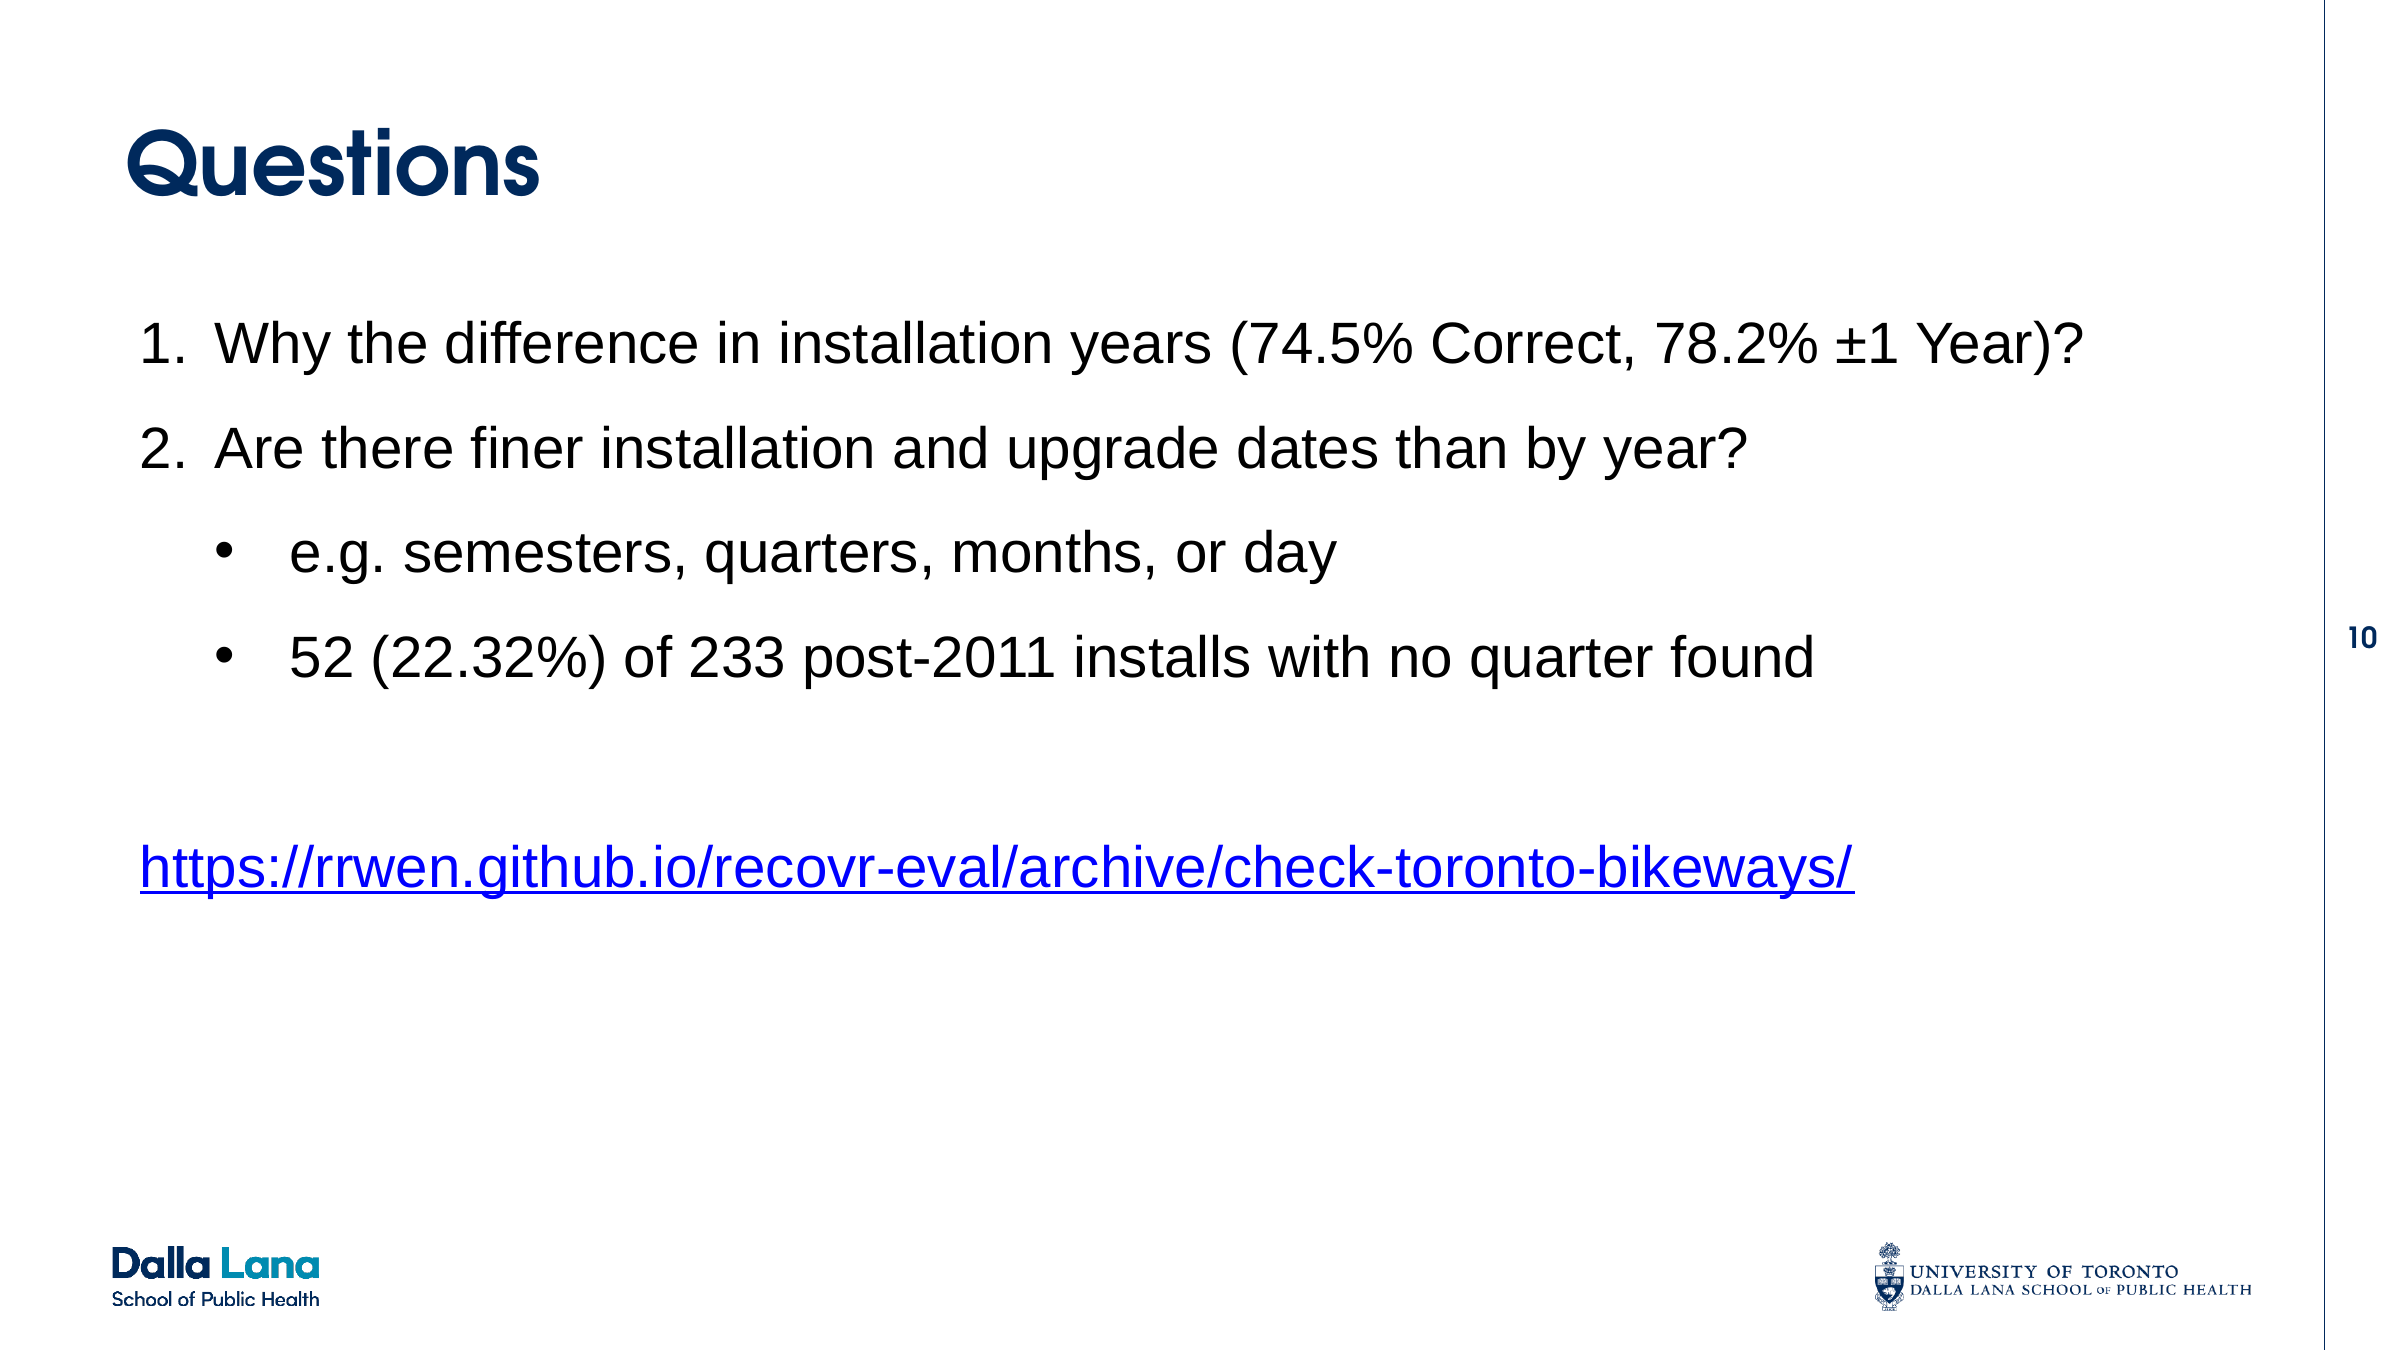

# Questions
Why the difference in installation years (74.5% Correct, 78.2% ±1 Year)?
Are there finer installation and upgrade dates than by year?
e.g. semesters, quarters, months, or day
52 (22.32%) of 233 post-2011 installs with no quarter found

https://rrwen.github.io/recovr-eval/archive/check-toronto-bikeways/
10